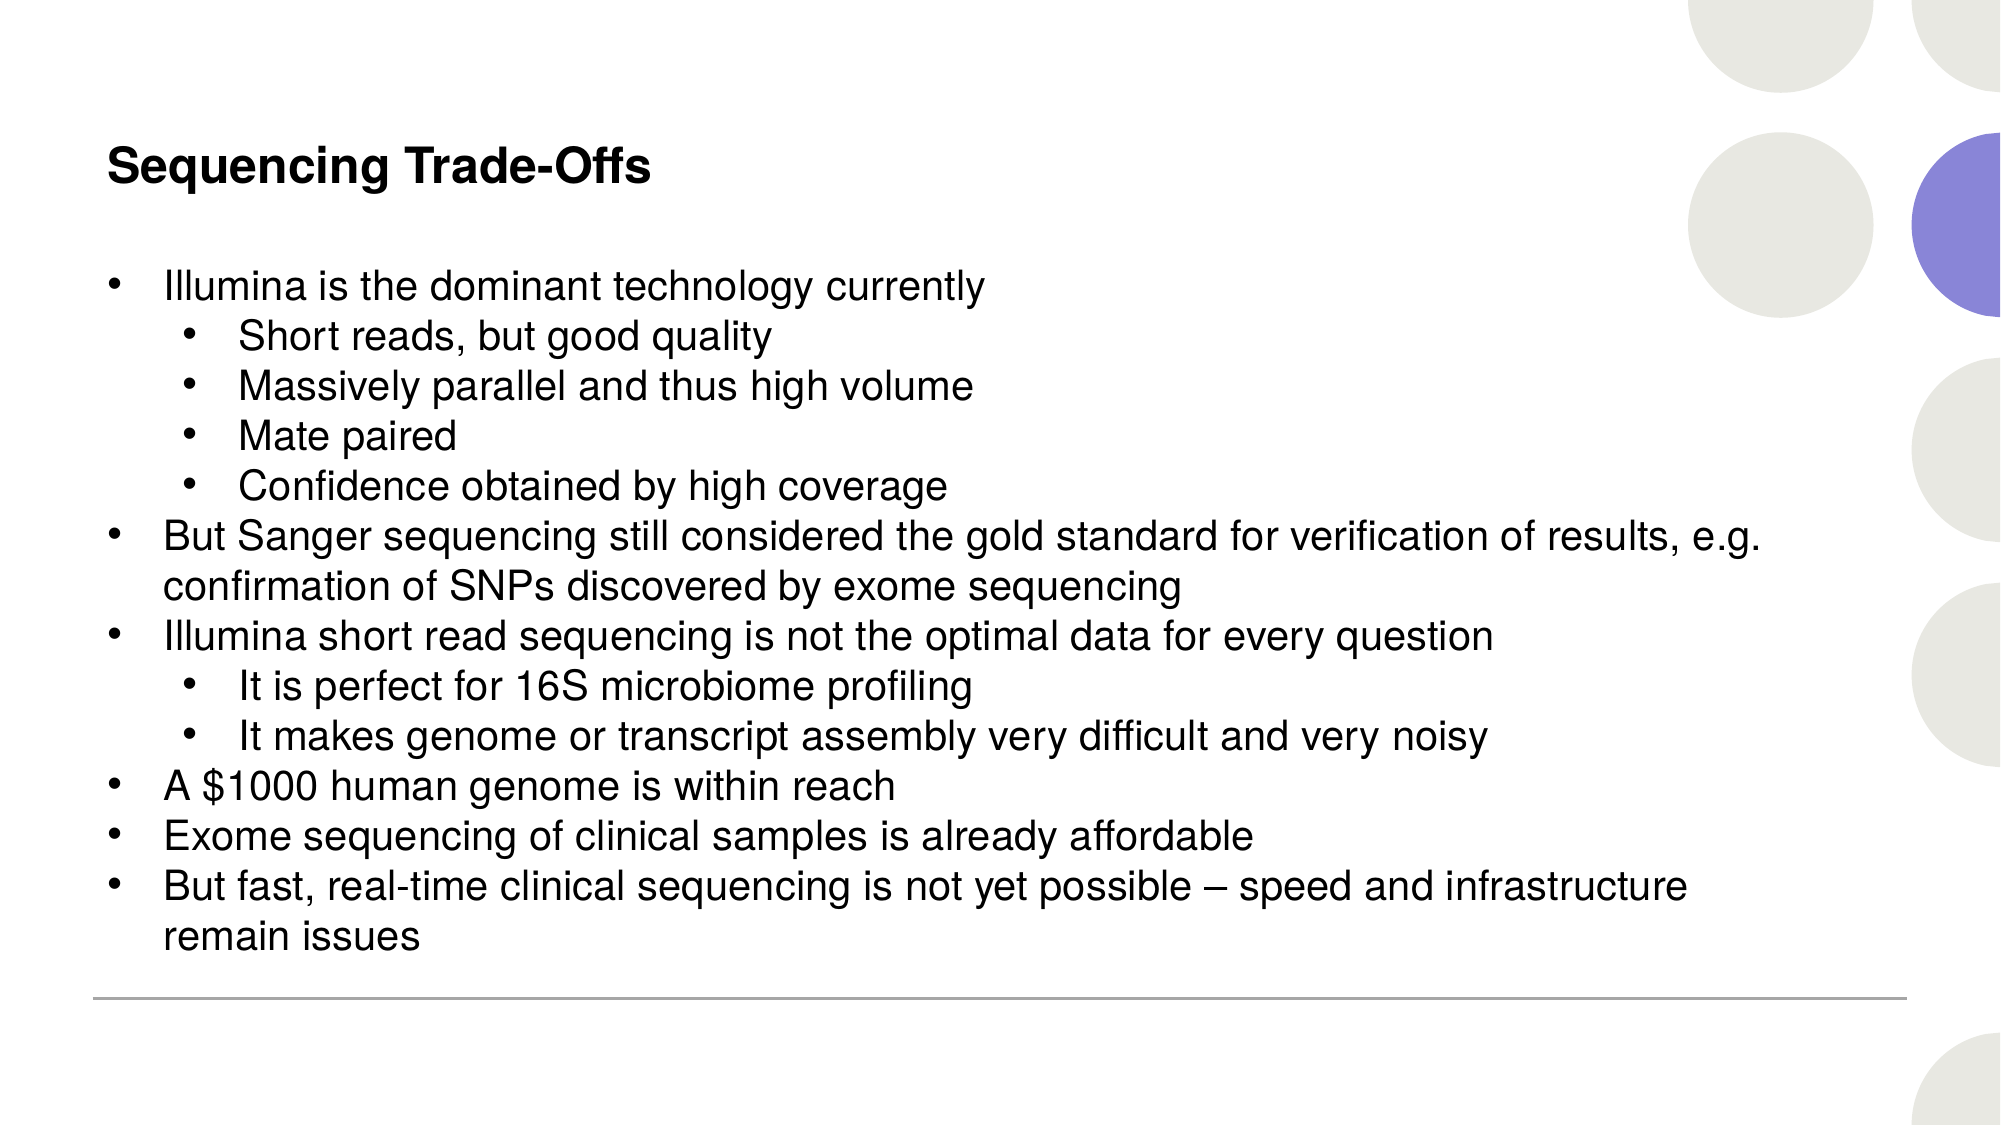

# Sequencing Trade-Offs
Illumina is the dominant technology currently
Short reads, but good quality
Massively parallel and thus high volume
Mate paired
Confidence obtained by high coverage
But Sanger sequencing still considered the gold standard for verification of results, e.g. confirmation of SNPs discovered by exome sequencing
Illumina short read sequencing is not the optimal data for every question
It is perfect for 16S microbiome profiling
It makes genome or transcript assembly very difficult and very noisy
A $1000 human genome is within reach
Exome sequencing of clinical samples is already affordable
But fast, real-time clinical sequencing is not yet possible – speed and infrastructure remain issues